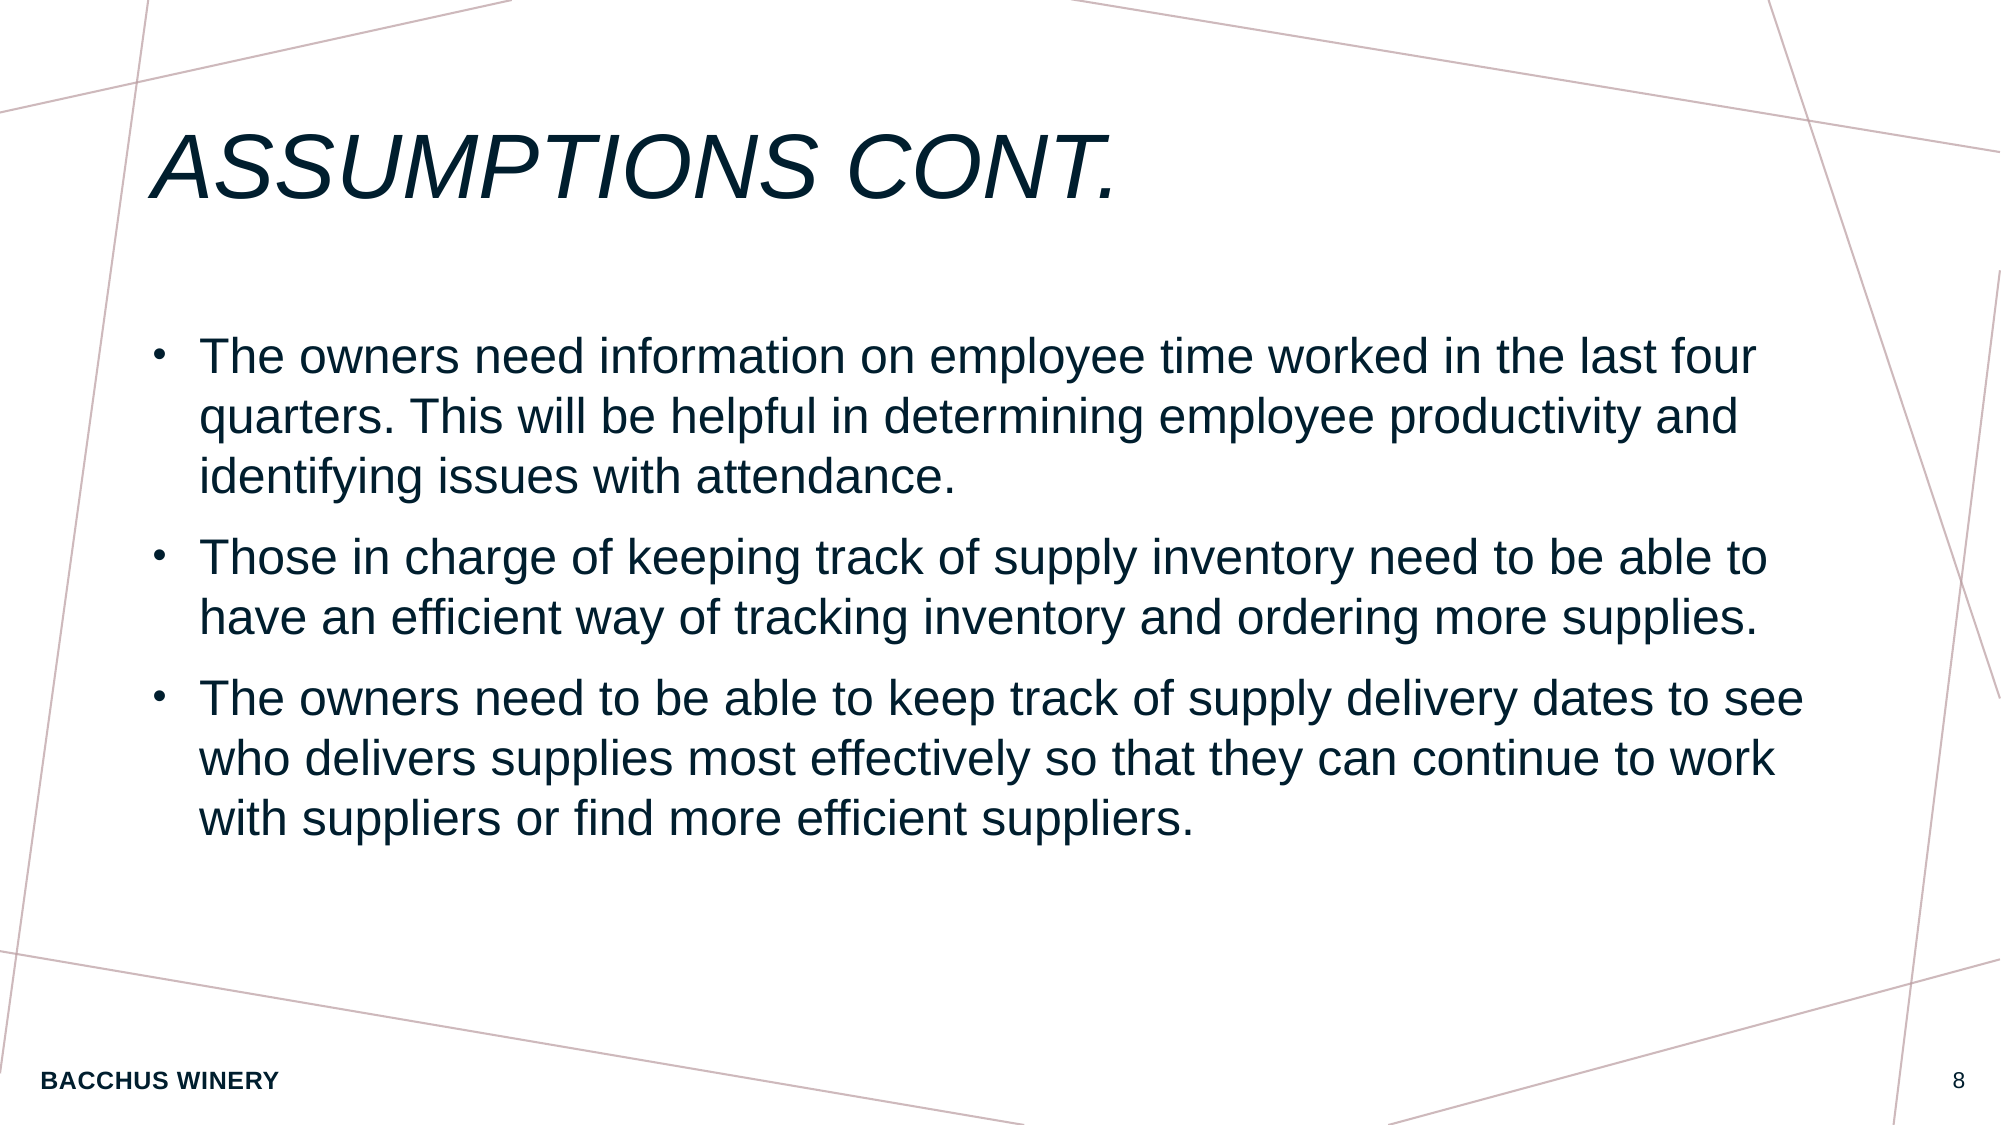

# Assumptions Cont.
The owners need information on employee time worked in the last four quarters. This will be helpful in determining employee productivity and identifying issues with attendance.
Those in charge of keeping track of supply inventory need to be able to have an efficient way of tracking inventory and ordering more supplies.
The owners need to be able to keep track of supply delivery dates to see who delivers supplies most effectively so that they can continue to work with suppliers or find more efficient suppliers.

BACCHUS WINERY
8